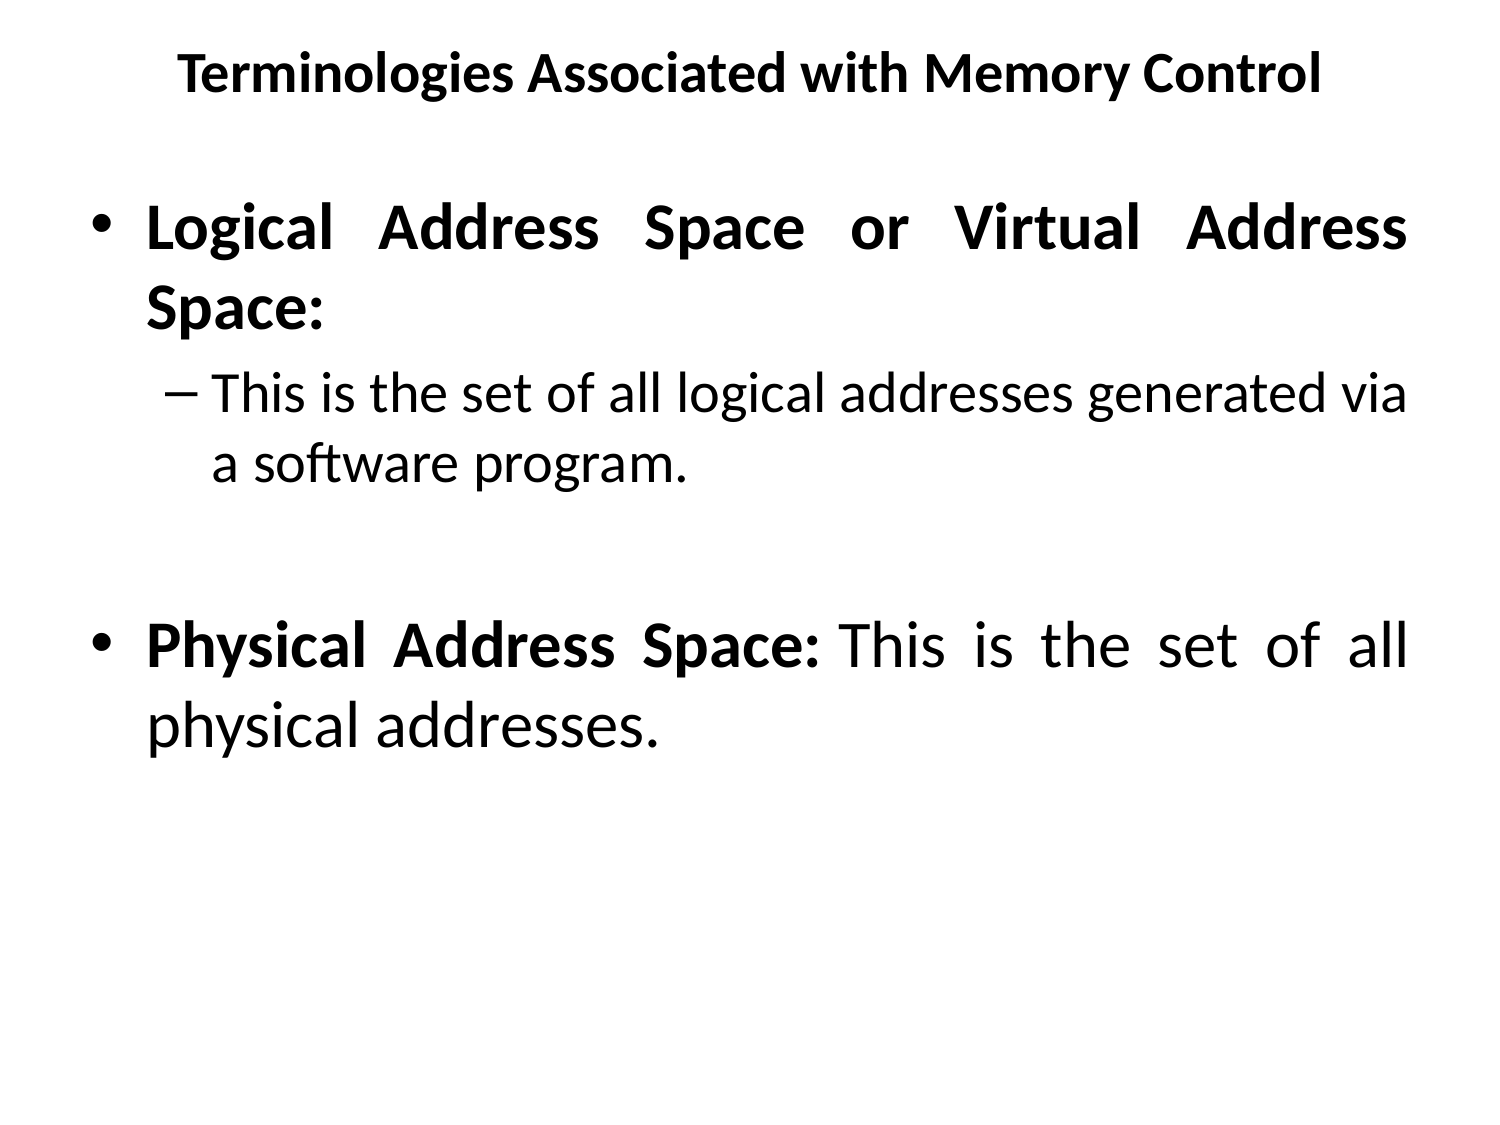

# Terminologies Associated with Memory Control
Logical Address Space or Virtual Address Space:
This is the set of all logical addresses generated via a software program.

Physical Address Space: This is the set of all physical addresses.